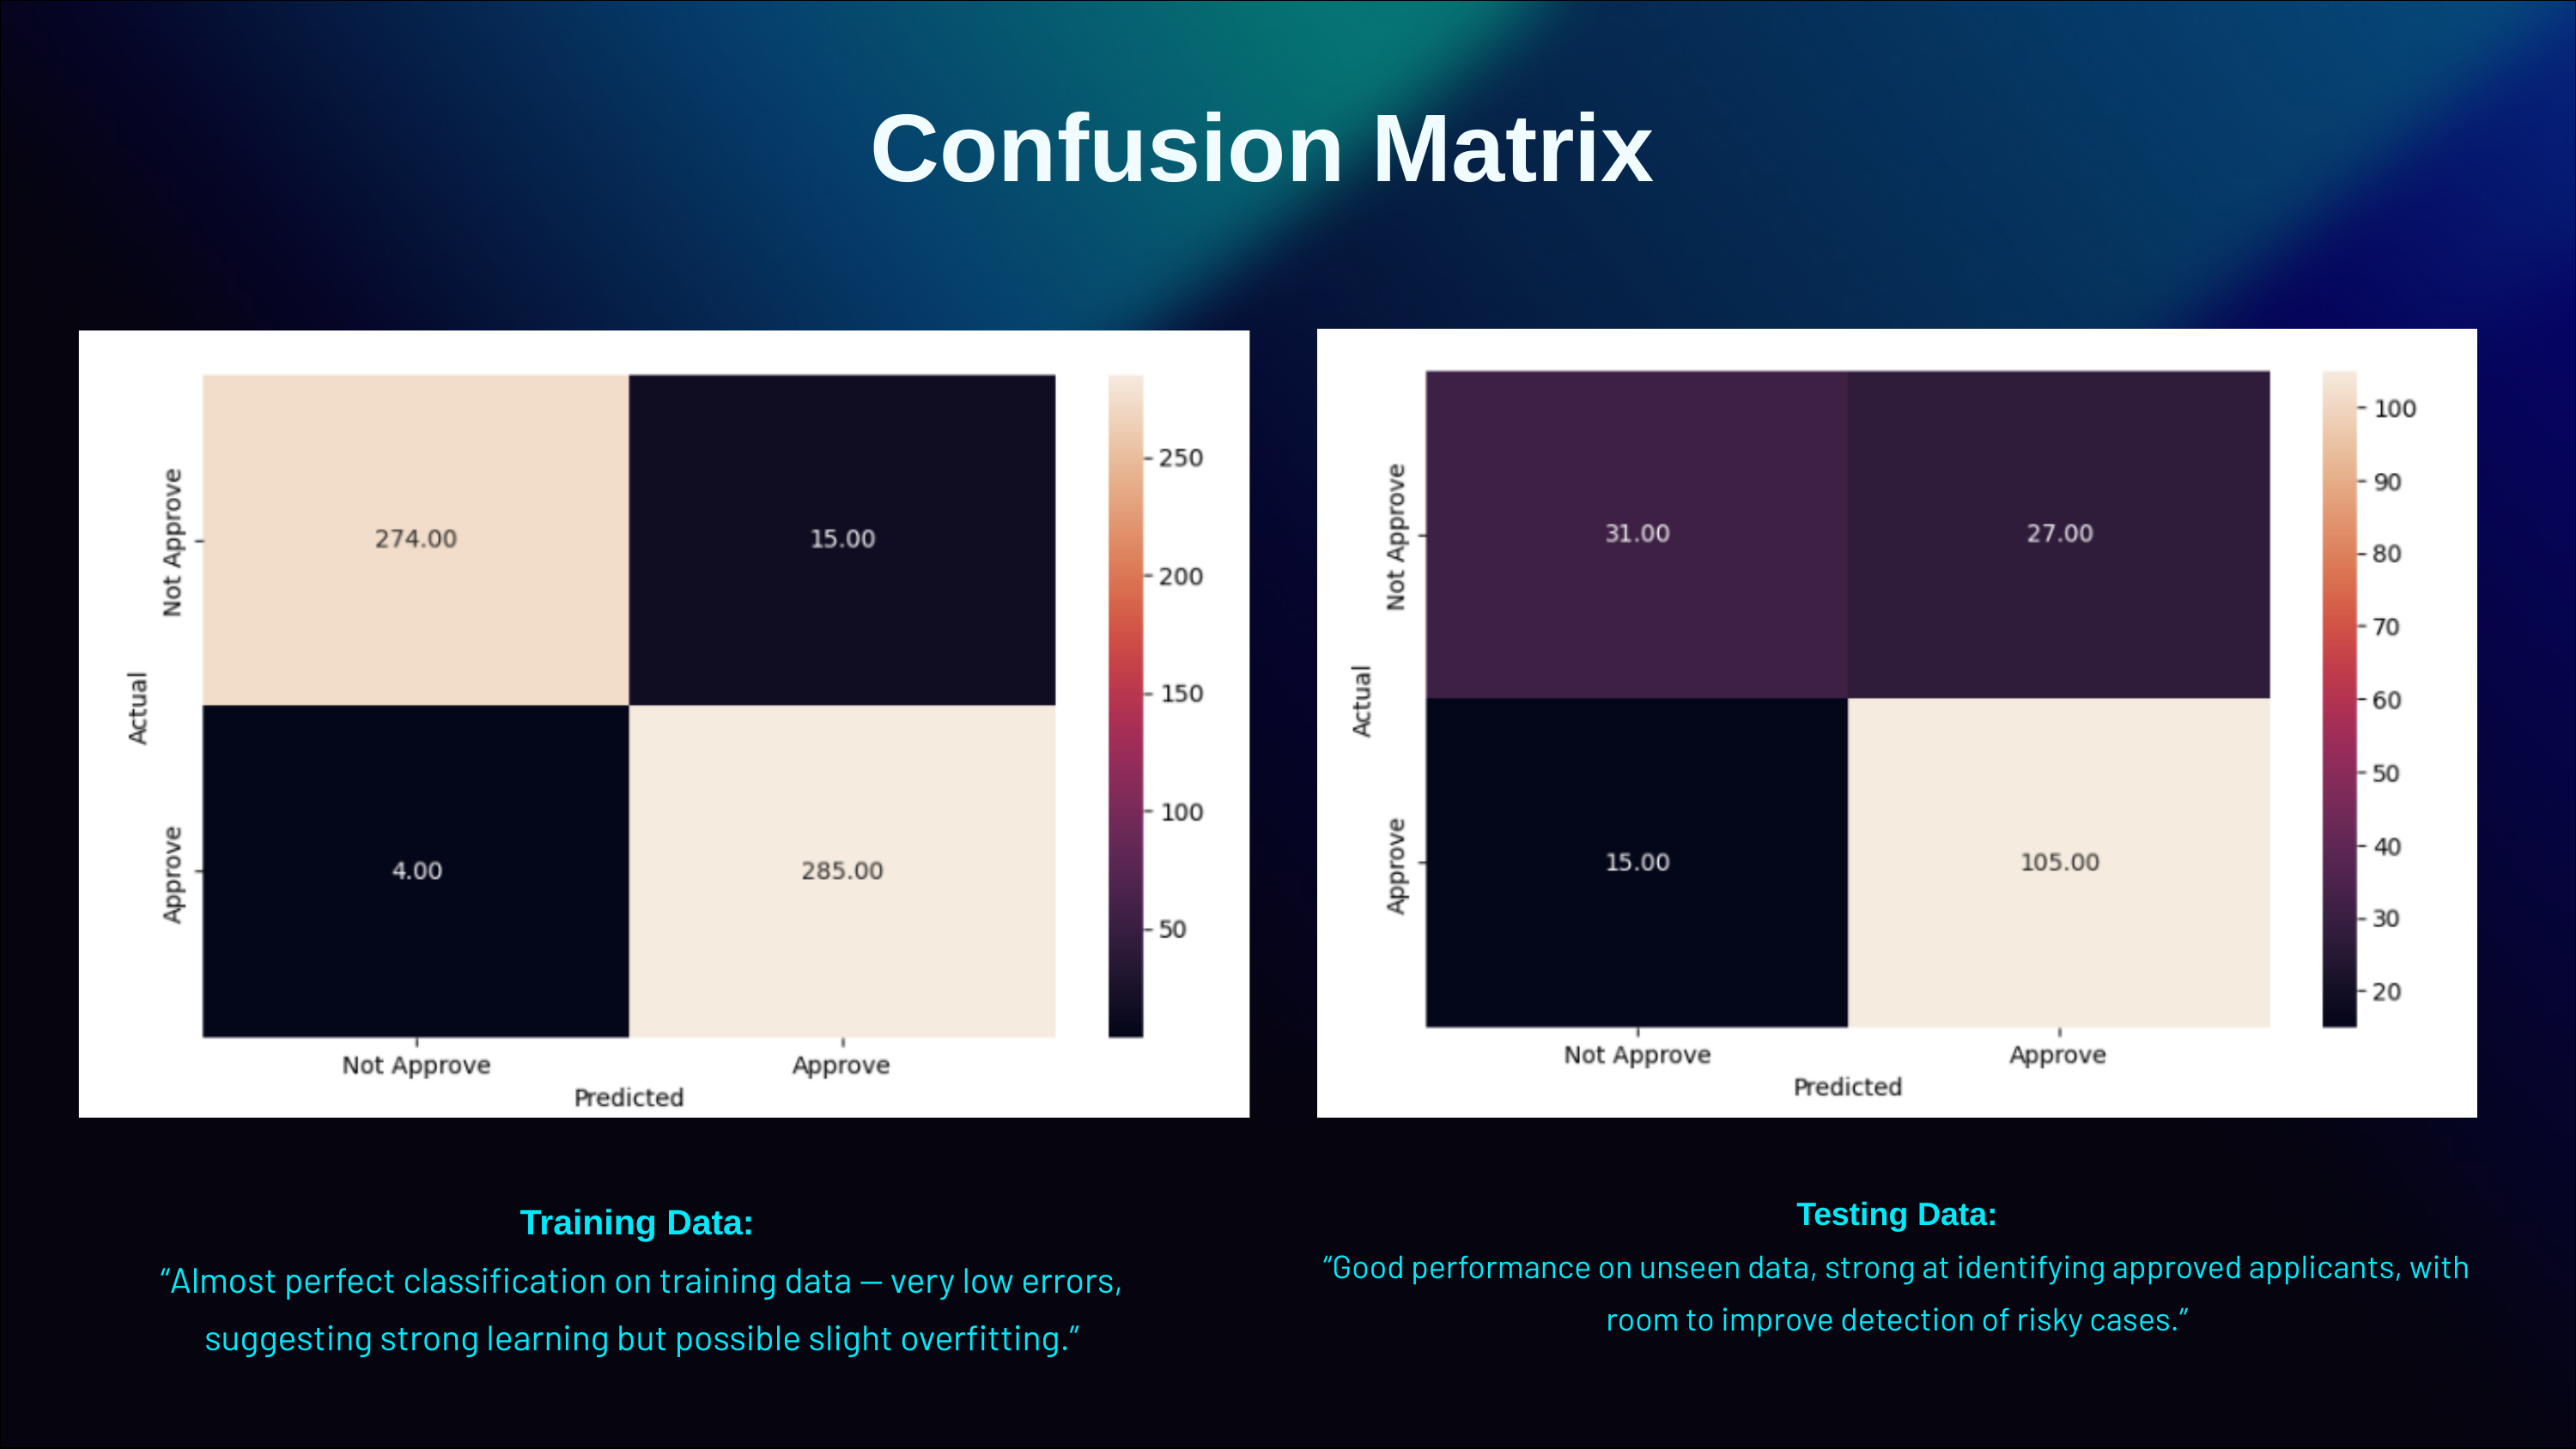

Confusion Matrix

Testing Data:
“Good performance on unseen data, strong at identifying approved applicants, with room to improve detection of risky cases.”
Training Data:
“Almost perfect classification on training data — very low errors, suggesting strong learning but possible slight overfitting.”